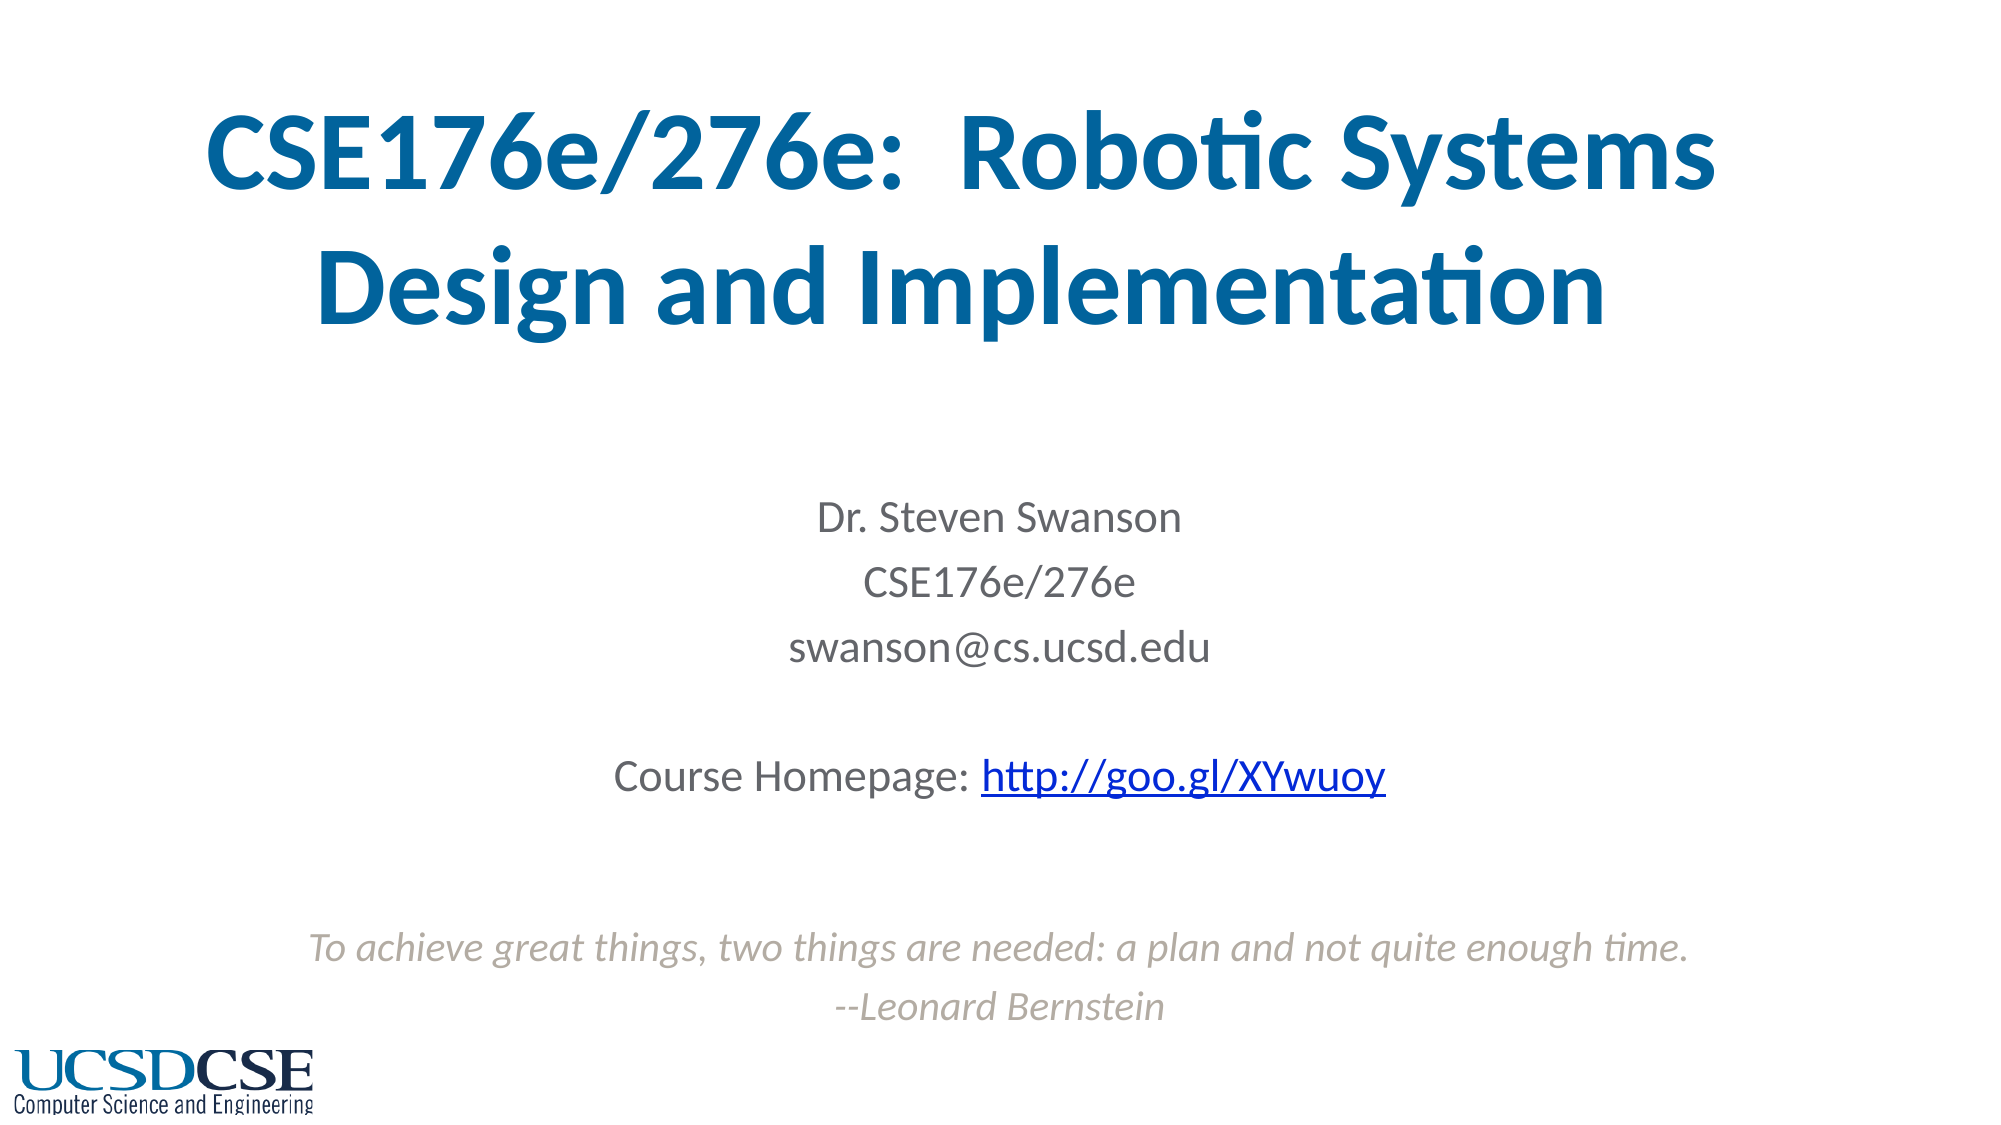

# CSE176e/276e:  Robotic Systems Design and Implementation
Dr. Steven Swanson
CSE176e/276e
swanson@cs.ucsd.edu

Course Homepage: http://goo.gl/XYwuoy
To achieve great things, two things are needed: a plan and not quite enough time.
--Leonard Bernstein